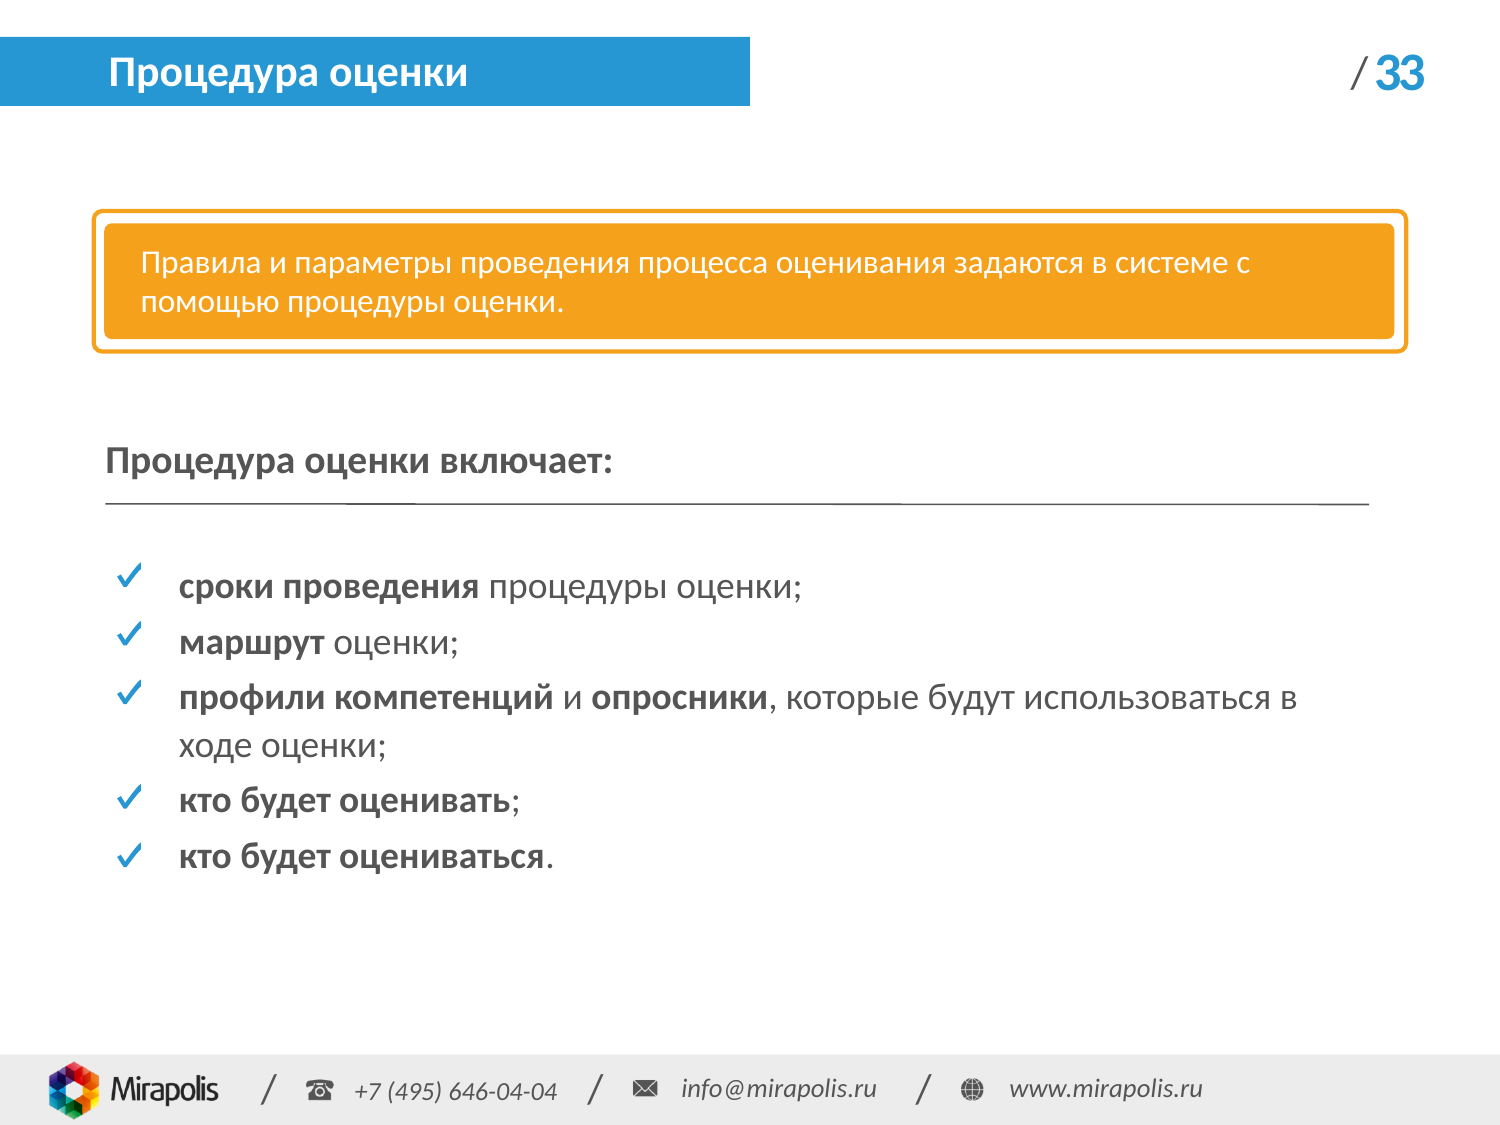

# Процедура оценки
33

Правила и параметры проведения процесса оценивания задаются в системе с помощью процедуры оценки.
Процедура оценки включает:
сроки проведения процедуры оценки;
маршрут оценки;
профили компетенций и опросники, которые будут использоваться в ходе оценки;
кто будет оценивать;
кто будет оцениваться.